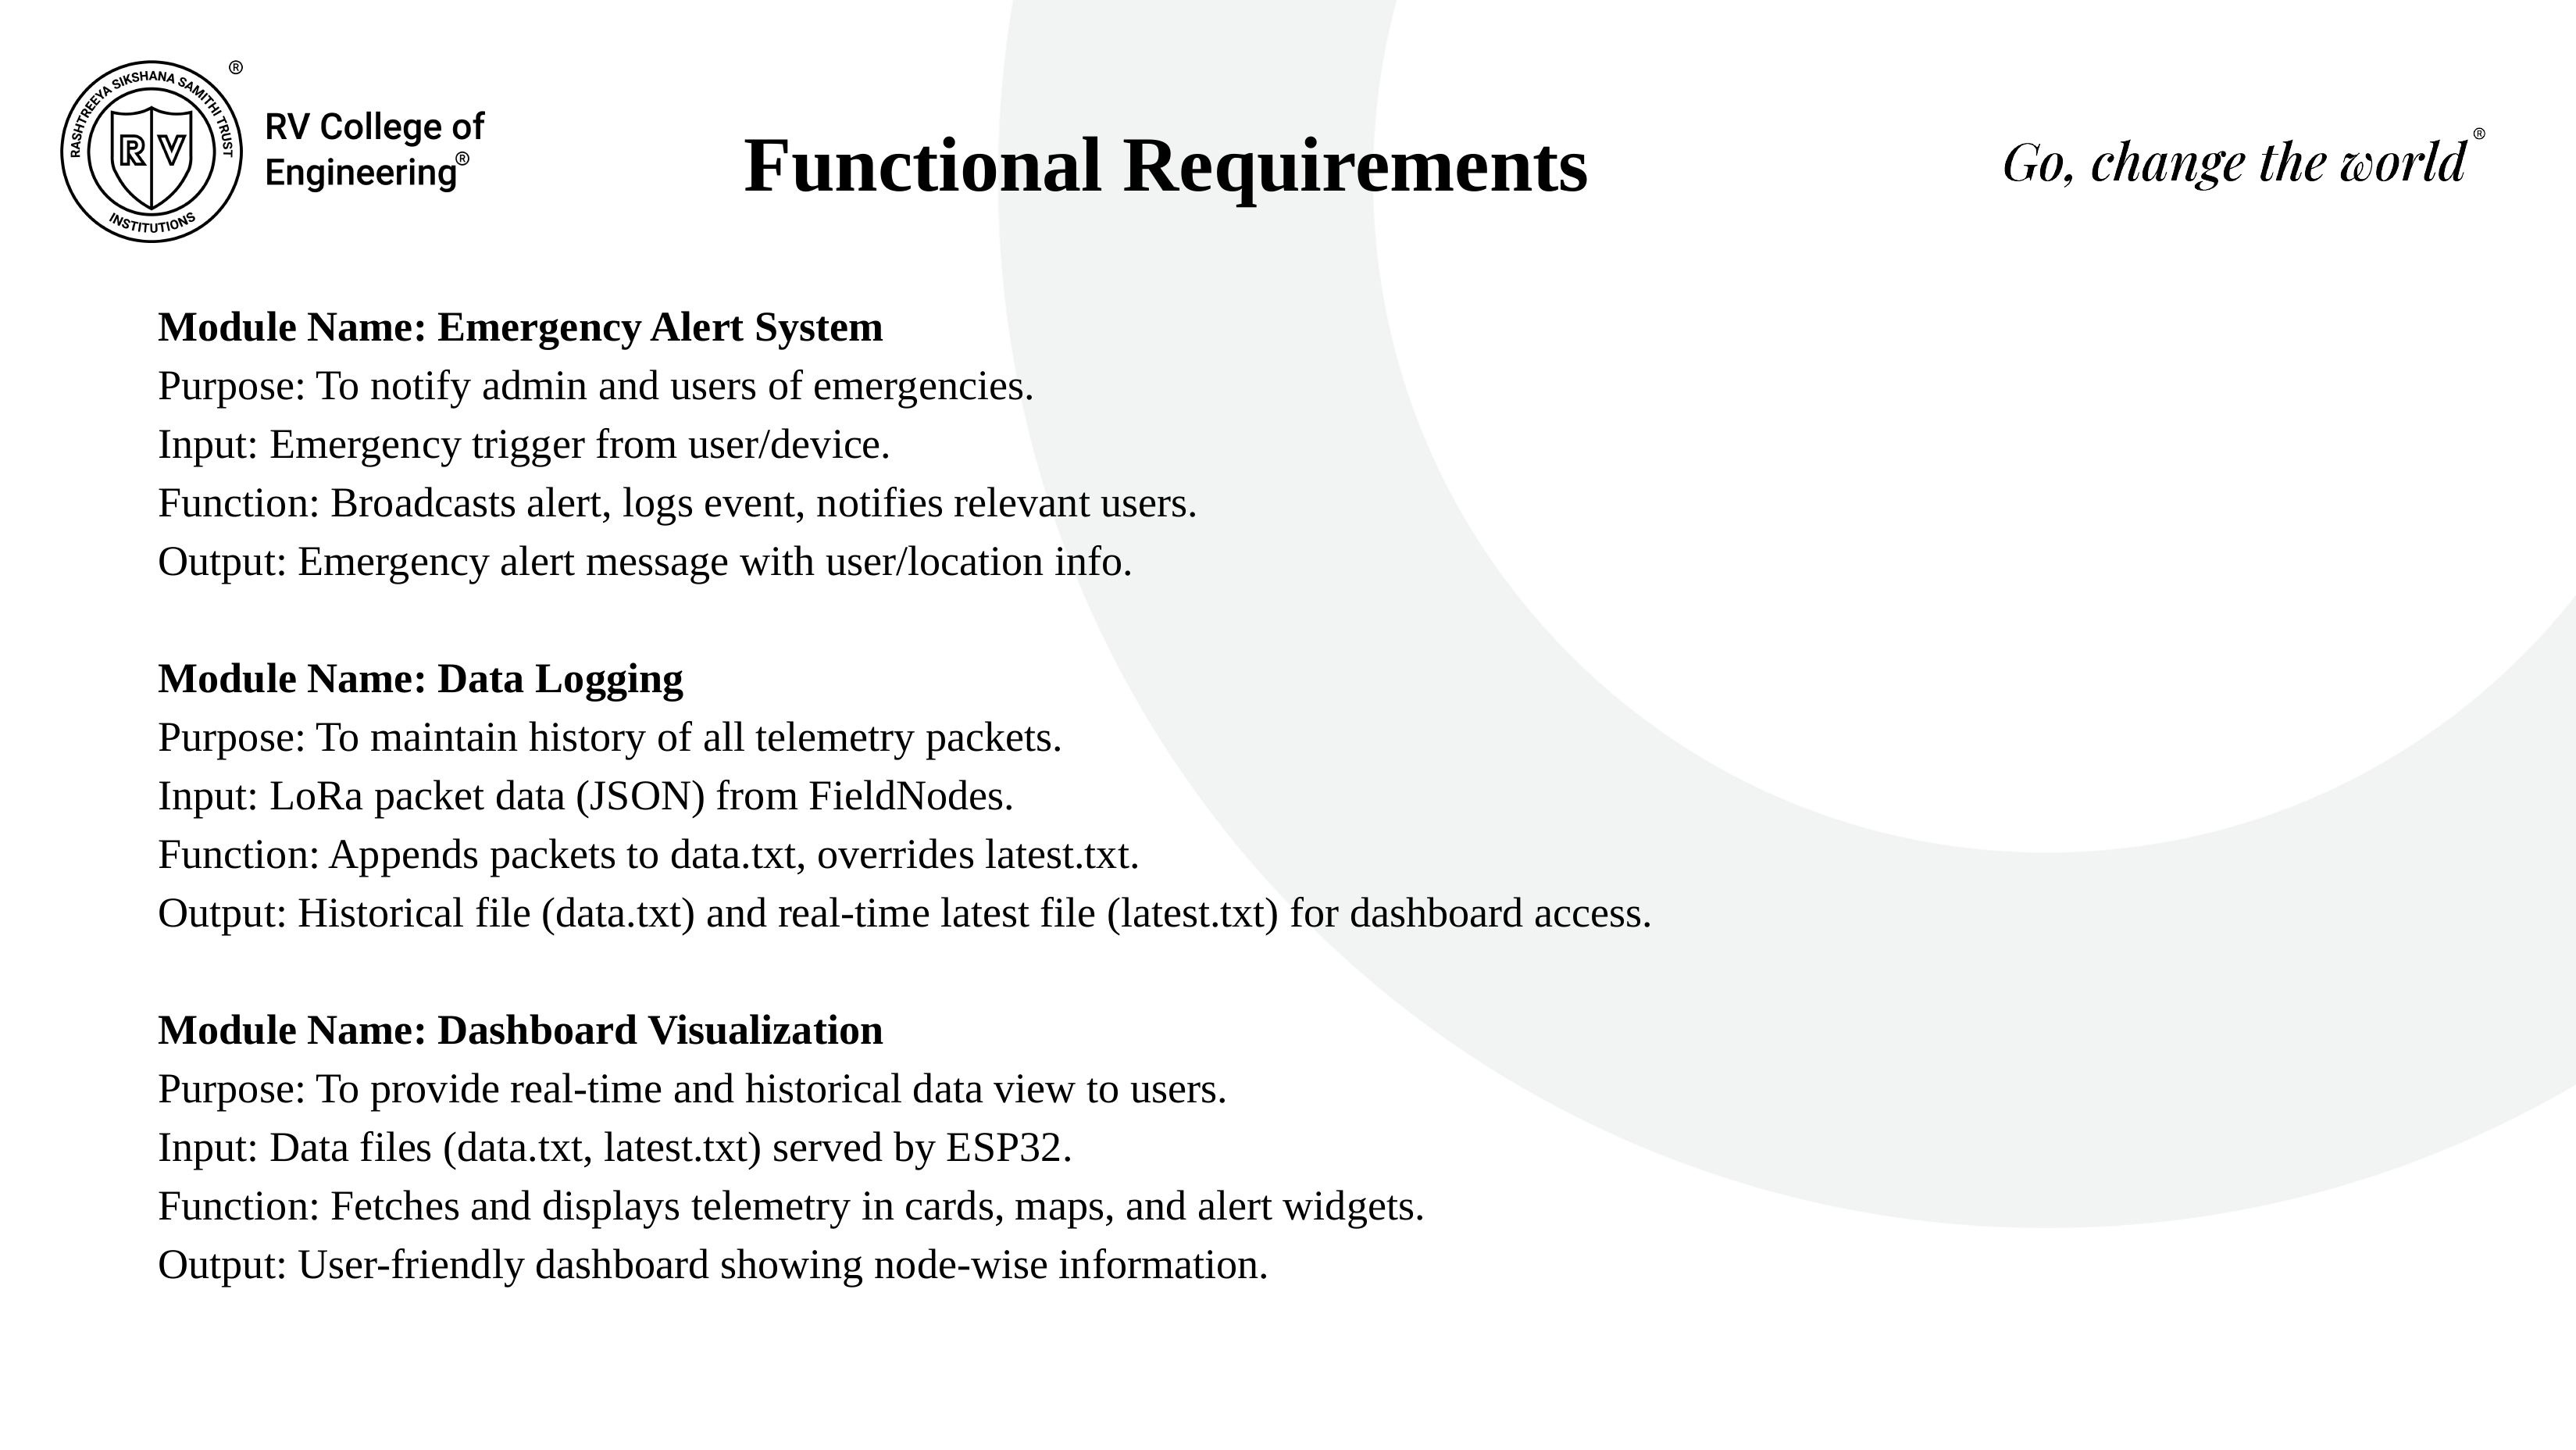

Functional Requirements

Module Name: Emergency Alert System
Purpose: To notify admin and users of emergencies.
Input: Emergency trigger from user/device.
Function: Broadcasts alert, logs event, notifies relevant users.
Output: Emergency alert message with user/location info.

Module Name: Data Logging
Purpose: To maintain history of all telemetry packets.
Input: LoRa packet data (JSON) from FieldNodes.
Function: Appends packets to data.txt, overrides latest.txt.
Output: Historical file (data.txt) and real-time latest file (latest.txt) for dashboard access.

Module Name: Dashboard Visualization
Purpose: To provide real-time and historical data view to users.
Input: Data files (data.txt, latest.txt) served by ESP32.
Function: Fetches and displays telemetry in cards, maps, and alert widgets.
Output: User-friendly dashboard showing node-wise information.